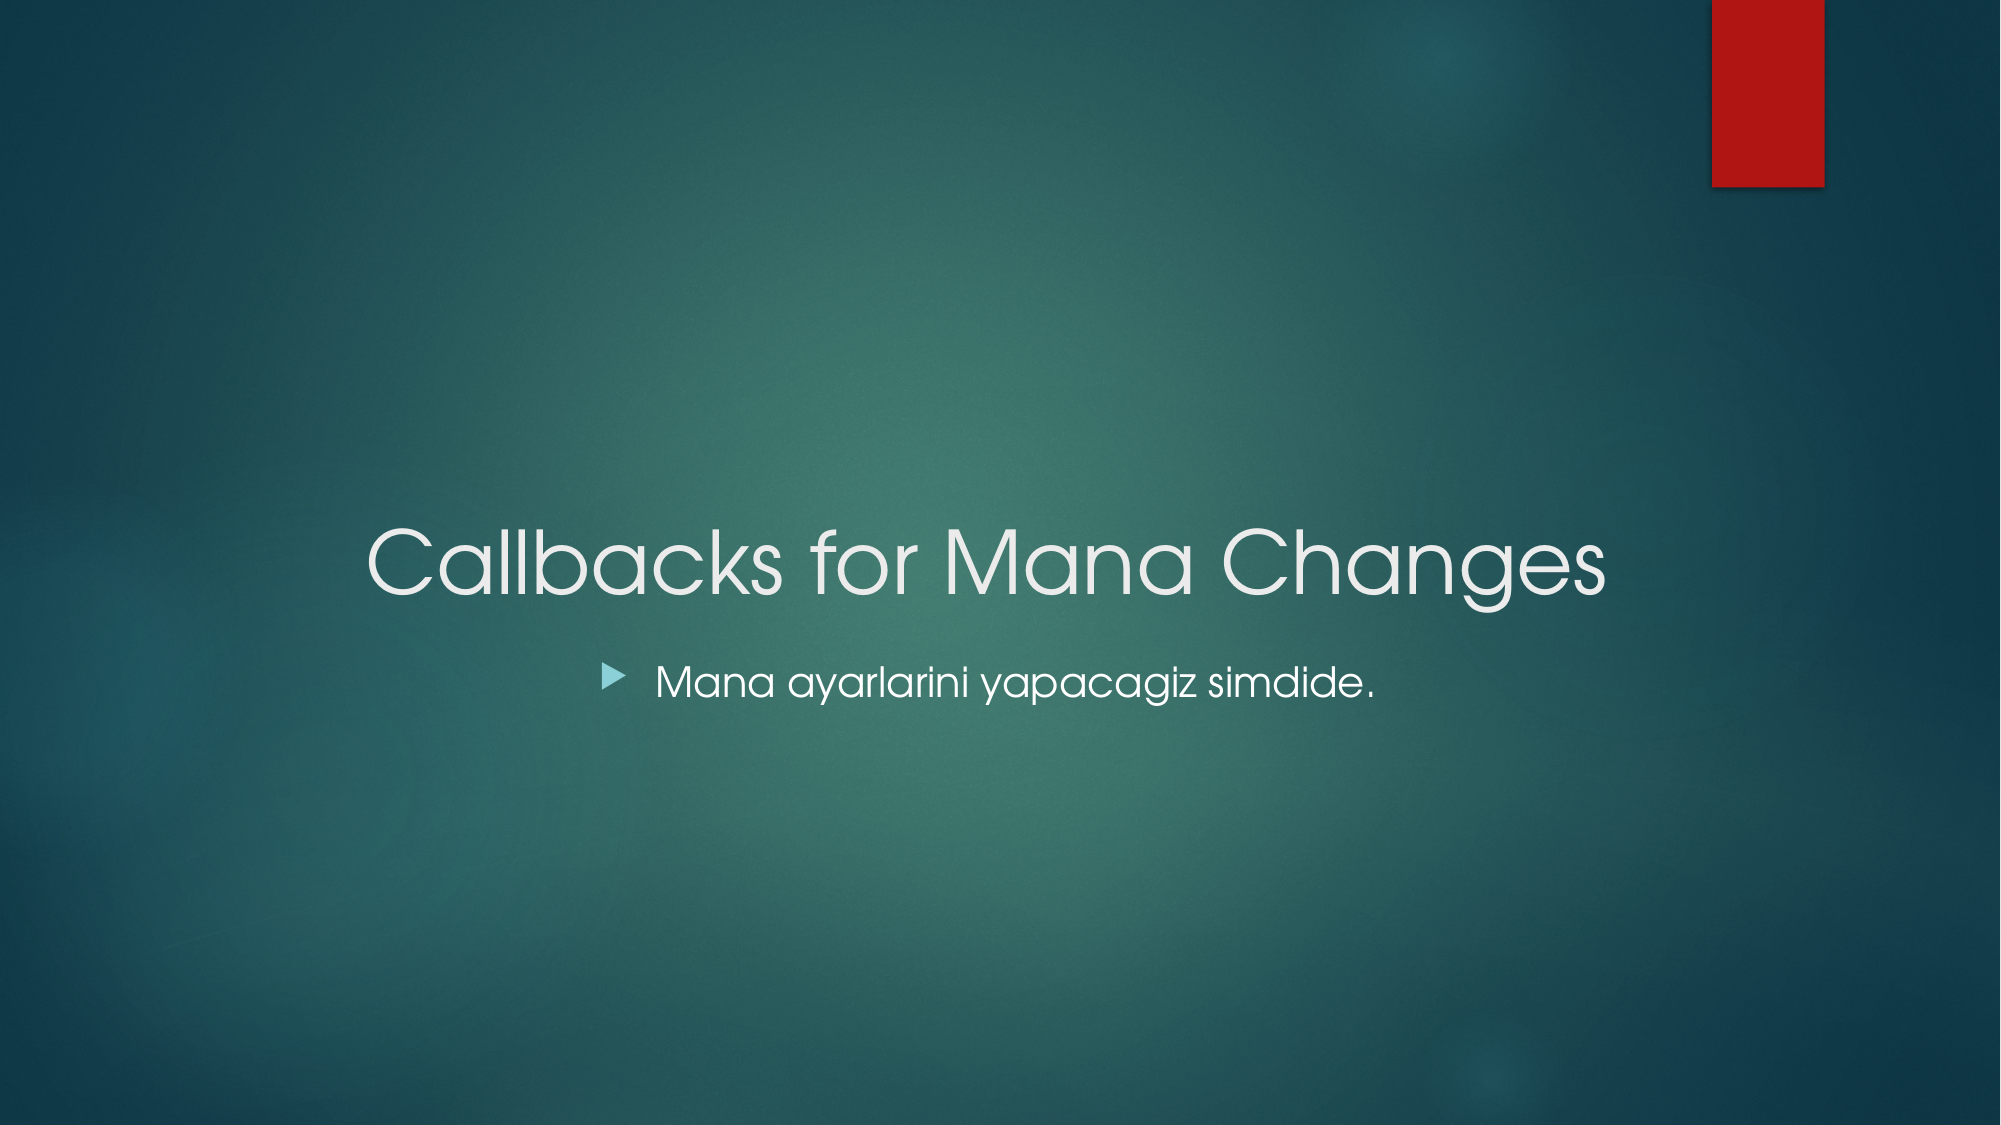

# Callbacks for Mana Changes
Mana ayarlarini yapacagiz simdide.